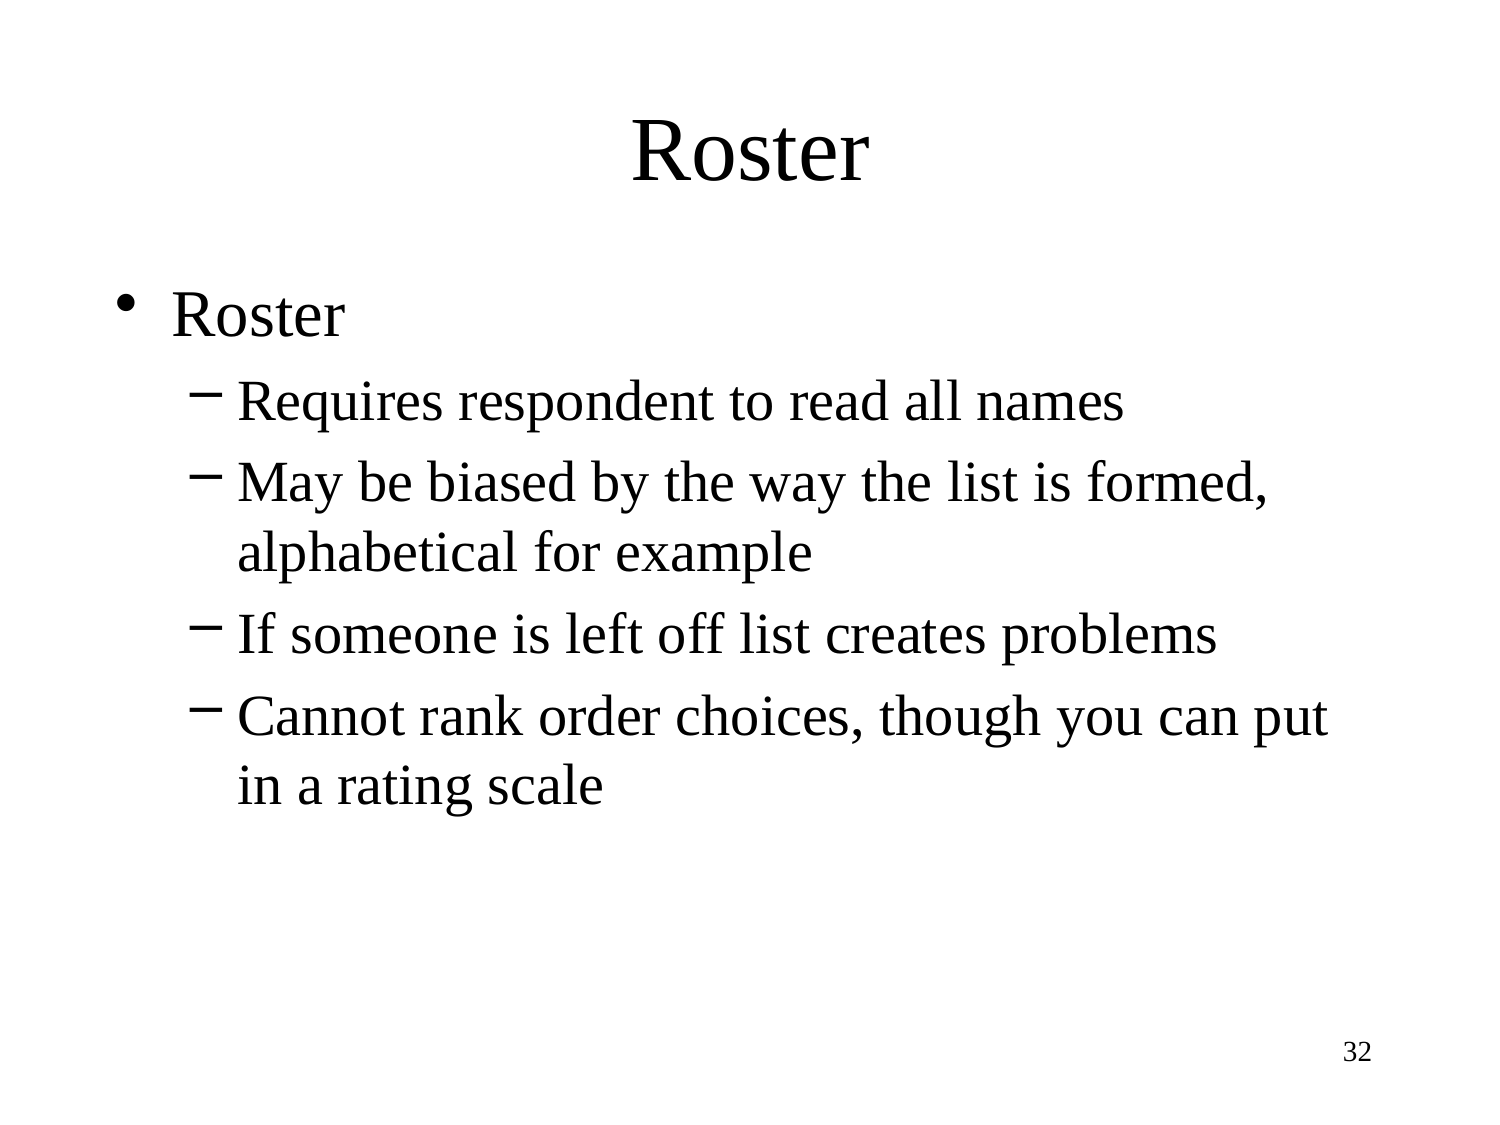

# Roster
Roster
Requires respondent to read all names
May be biased by the way the list is formed, alphabetical for example
If someone is left off list creates problems
Cannot rank order choices, though you can put in a rating scale
32